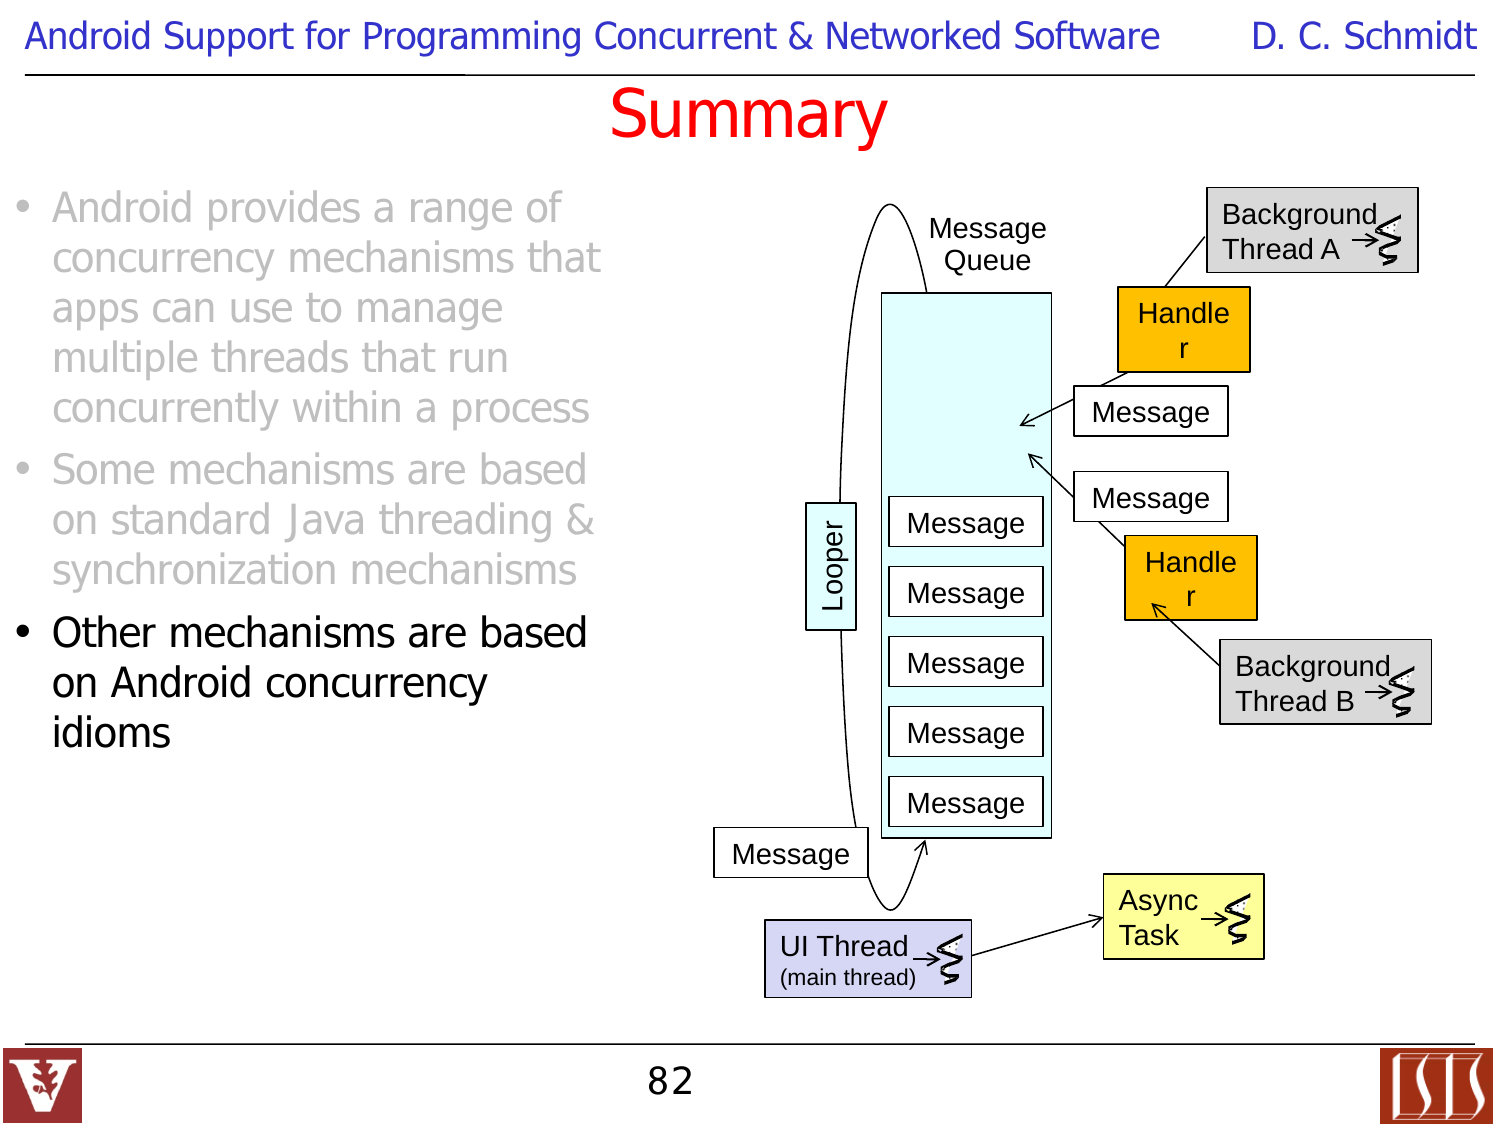

# Summary
Android provides a range of concurrency mechanisms that apps can use to manage multiple threads that run concurrently within a process
Some mechanisms are based on standard Java threading & synchronization mechanisms
Other mechanisms are based on Android concurrency idioms
Background
Thread A

Message Queue

Handler
Message
Message
Message
Looper
Handler
Message
Message
Background
Thread B

Message
Message
Message
Async
Task

UI Thread
(main thread)